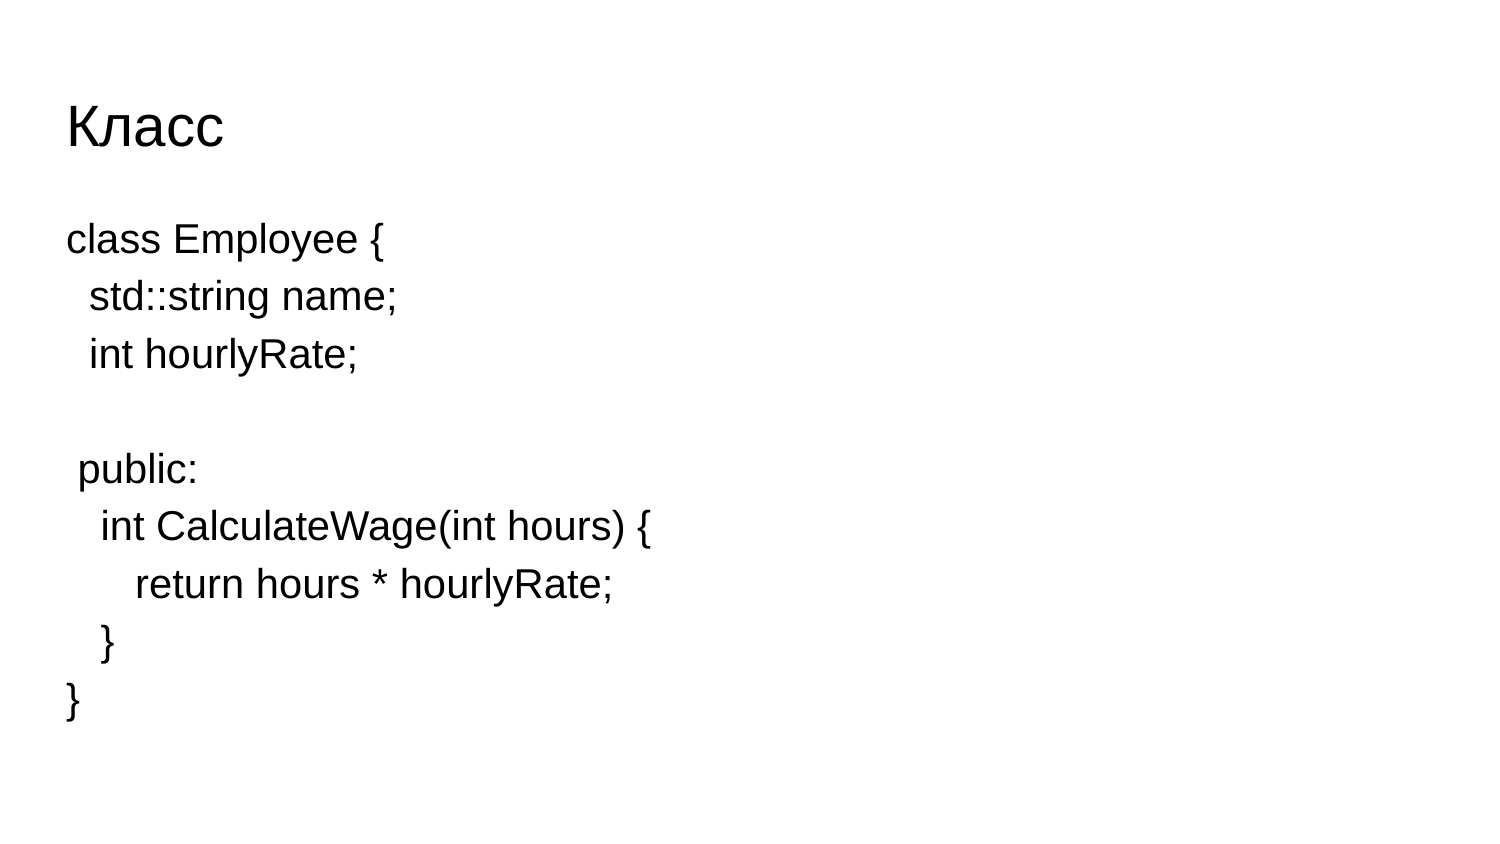

# Класс
class Employee {
  std::string name;
  int hourlyRate;

 public:
   int CalculateWage(int hours) {
      return hours * hourlyRate;
   }
}